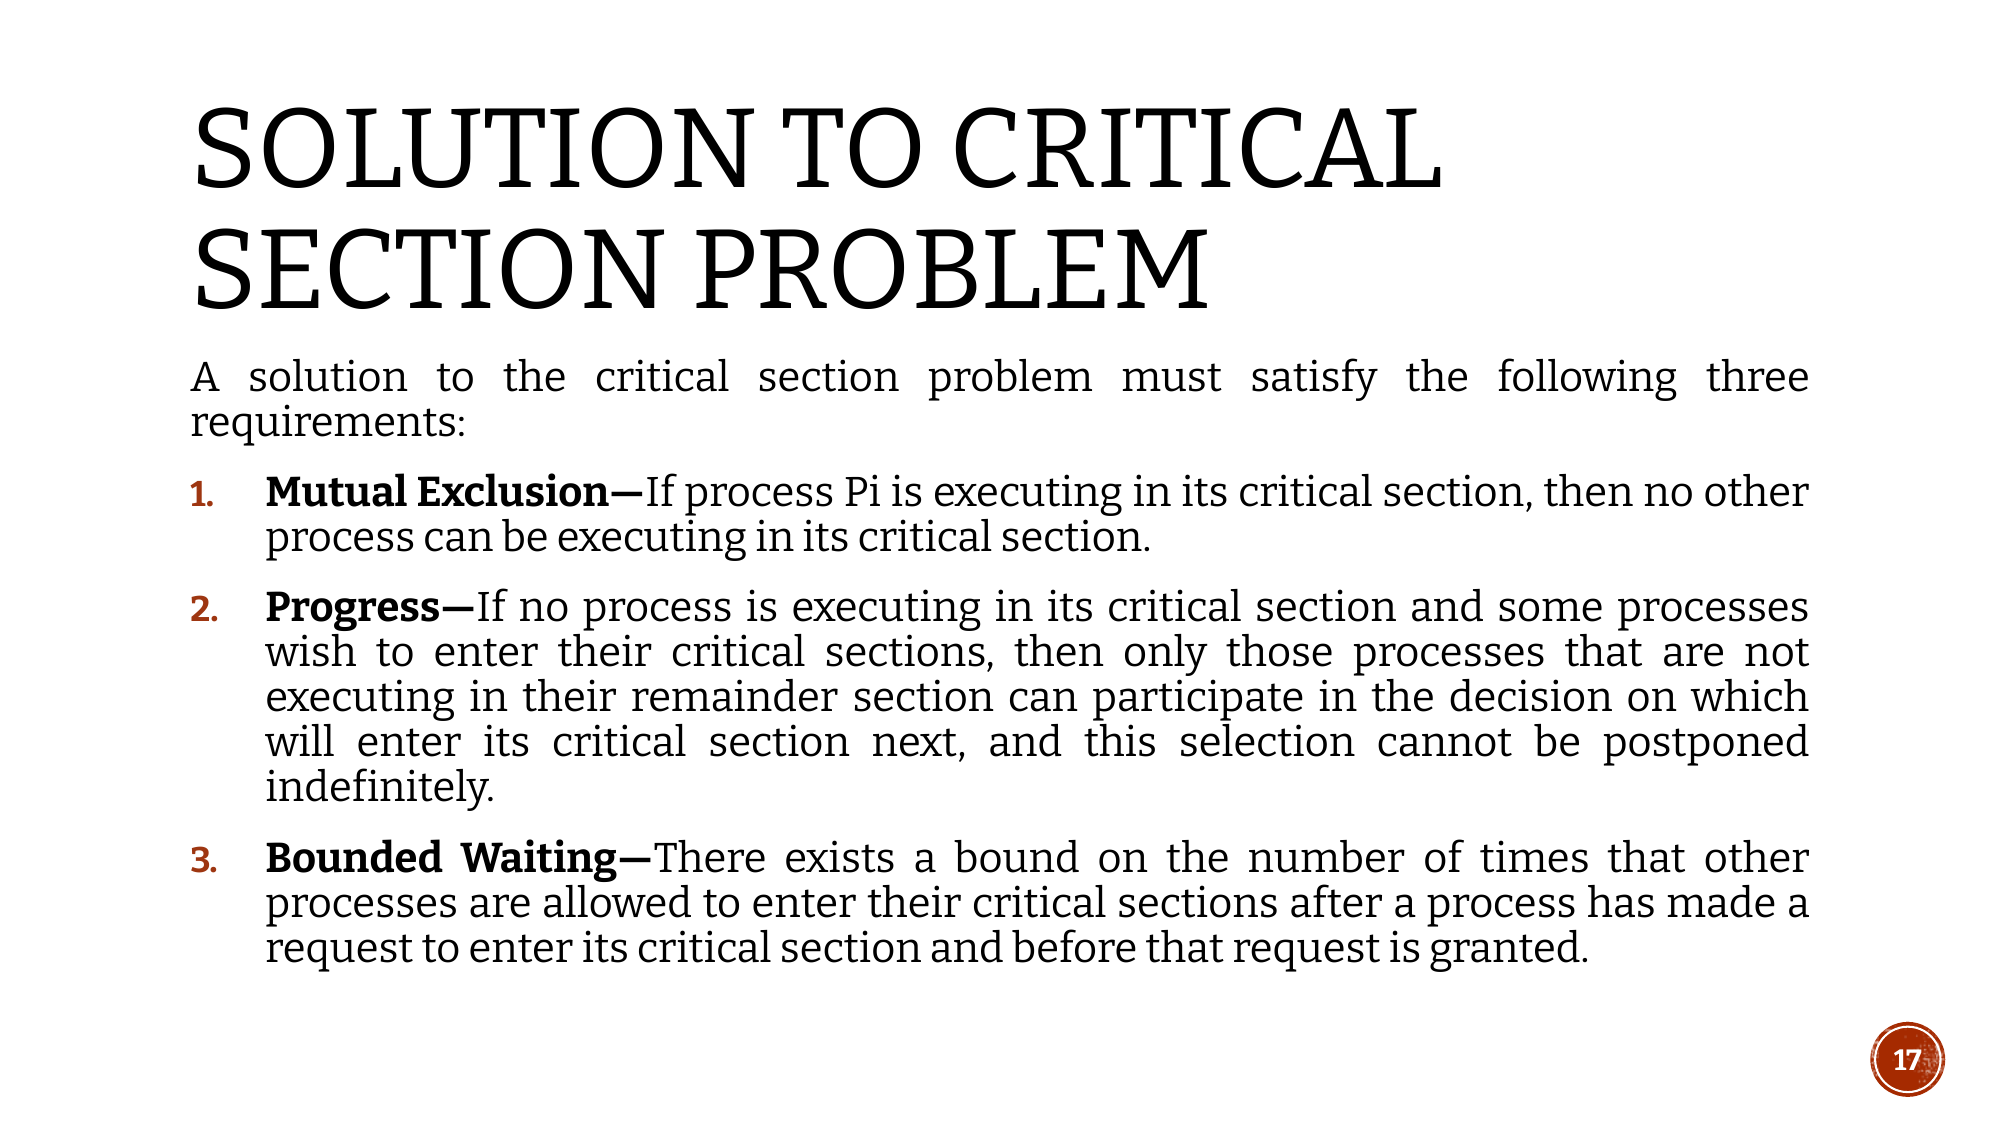

# Solution to Critical Section Problem
A solution to the critical section problem must satisfy the following three requirements:
Mutual Exclusion—If process Pi is executing in its critical section, then no other process can be executing in its critical section.
Progress—If no process is executing in its critical section and some processes wish to enter their critical sections, then only those processes that are not executing in their remainder section can participate in the decision on which will enter its critical section next, and this selection cannot be postponed indefinitely.
Bounded Waiting—There exists a bound on the number of times that other processes are allowed to enter their critical sections after a process has made a request to enter its critical section and before that request is granted.
17